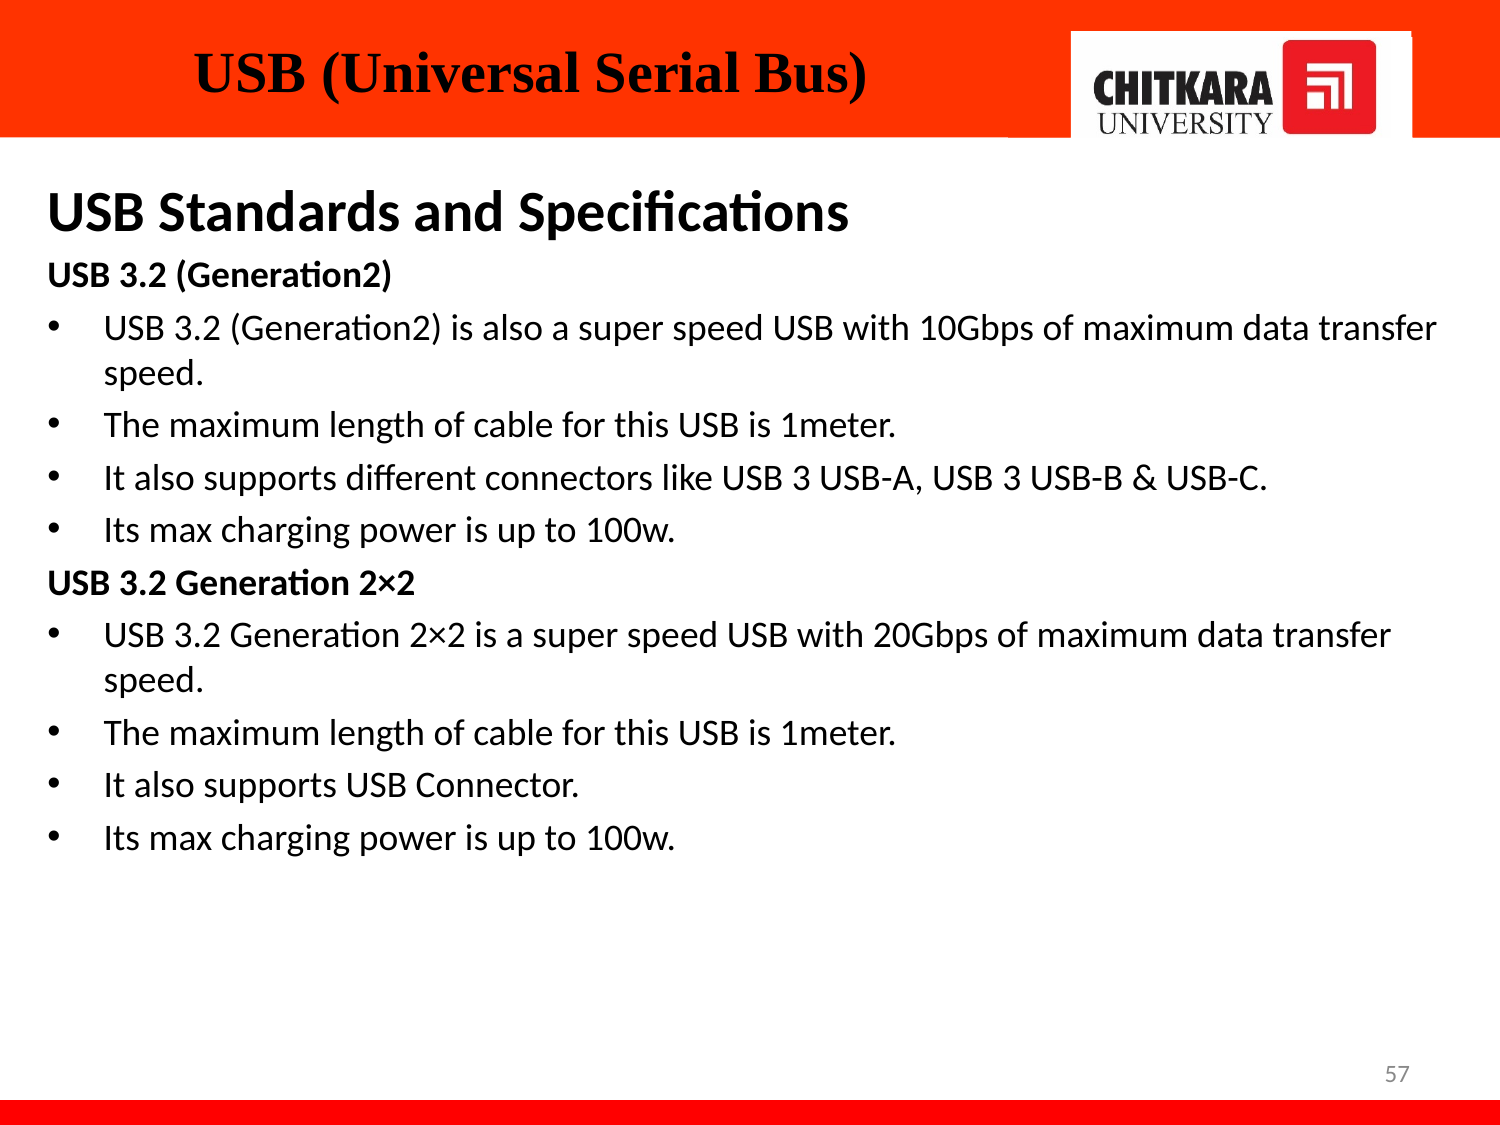

# USB (Universal Serial Bus)
USB Standards and Specifications
USB 3.2 (Generation2)
USB 3.2 (Generation2) is also a super speed USB with 10Gbps of maximum data transfer speed.
The maximum length of cable for this USB is 1meter.
It also supports different connectors like USB 3 USB-A, USB 3 USB-B & USB-C.
Its max charging power is up to 100w.
USB 3.2 Generation 2×2
USB 3.2 Generation 2×2 is a super speed USB with 20Gbps of maximum data transfer speed.
The maximum length of cable for this USB is 1meter.
It also supports USB Connector.
Its max charging power is up to 100w.

57